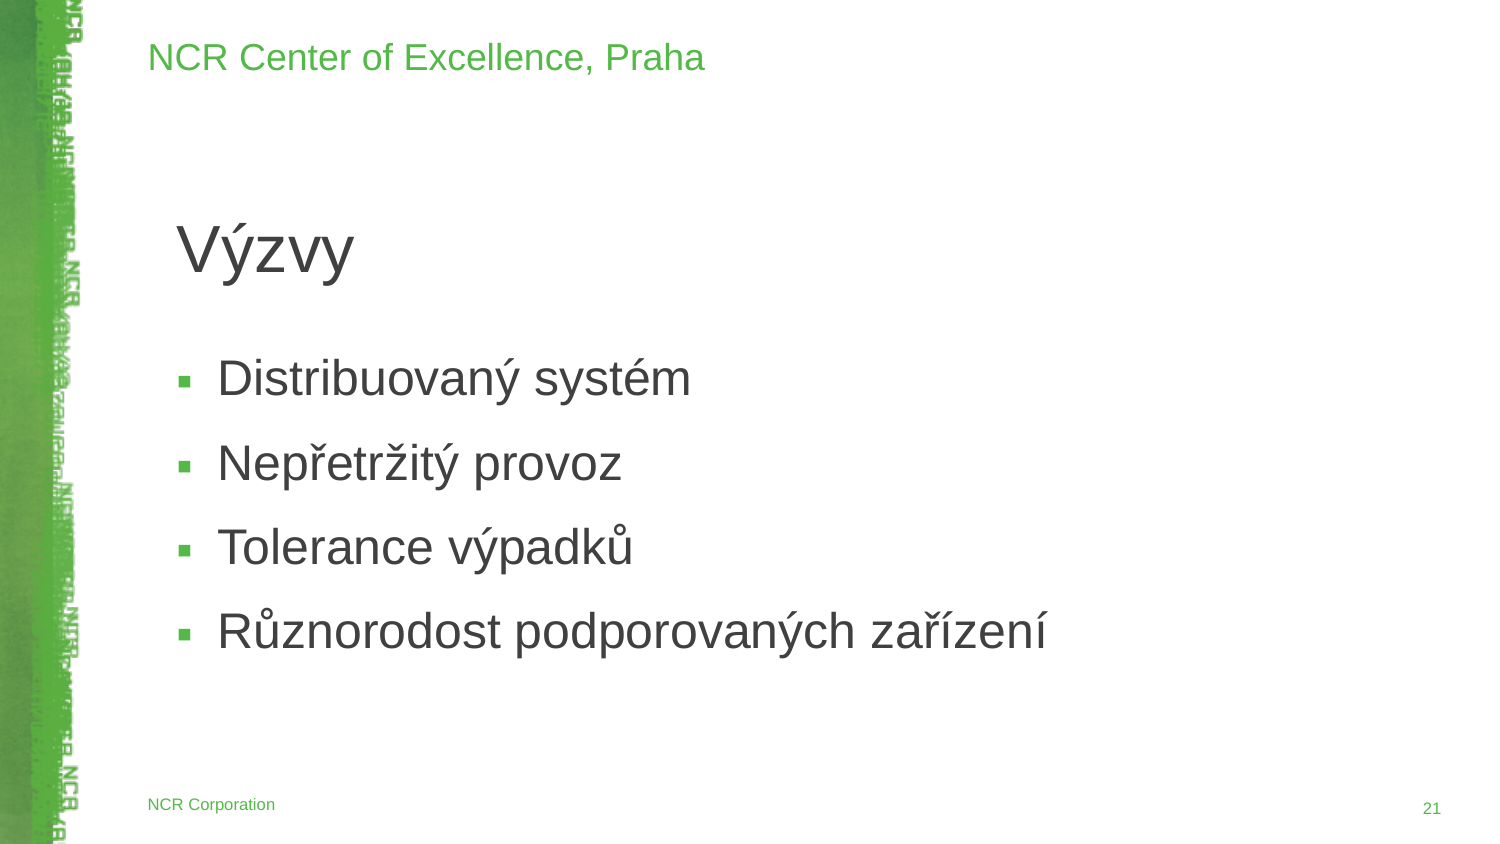

NCR Center of Excellence, Praha
Výzvy
Distribuovaný systém
Nepřetržitý provoz
Tolerance výpadků
Různorodost podporovaných zařízení

NCR Corporation
21